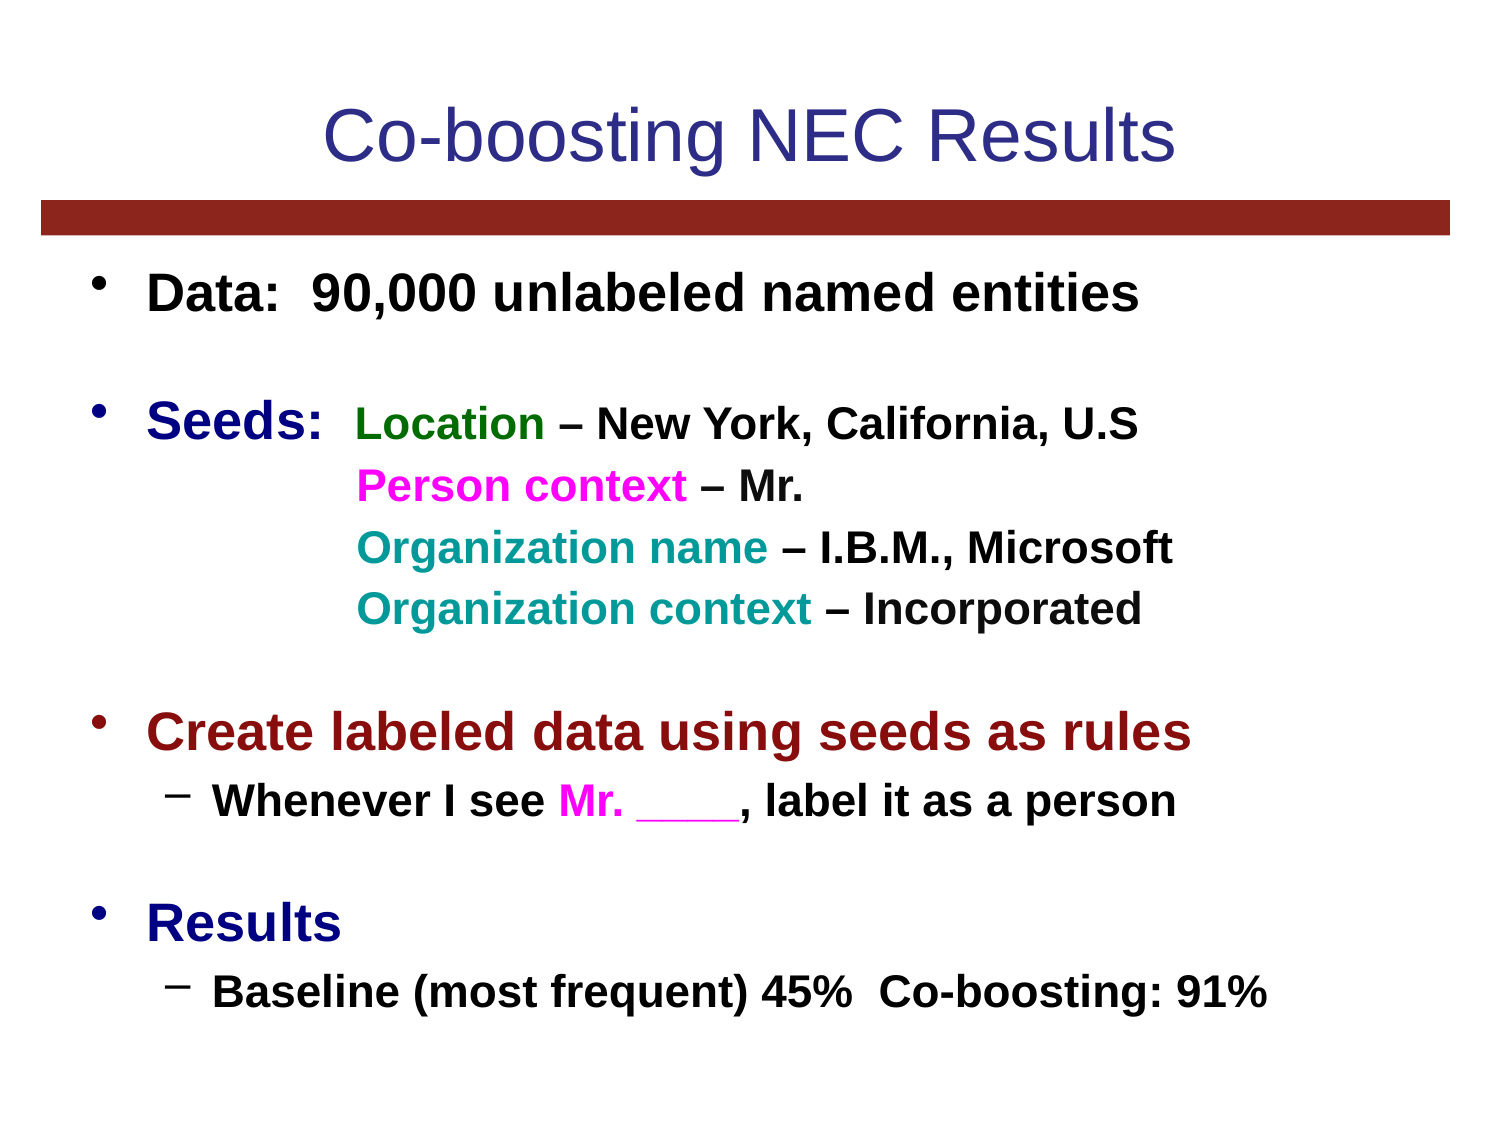

# Co-boosting NEC Results
Data:  90,000 unlabeled named entities
Seeds:  Location – New York, California, U.S
               Person context – Mr.
               Organization name – I.B.M., Microsoft
               Organization context – Incorporated
Create labeled data using seeds as rules
Whenever I see Mr. ____, label it as a person
Results
Baseline (most frequent) 45%  Co-boosting: 91%